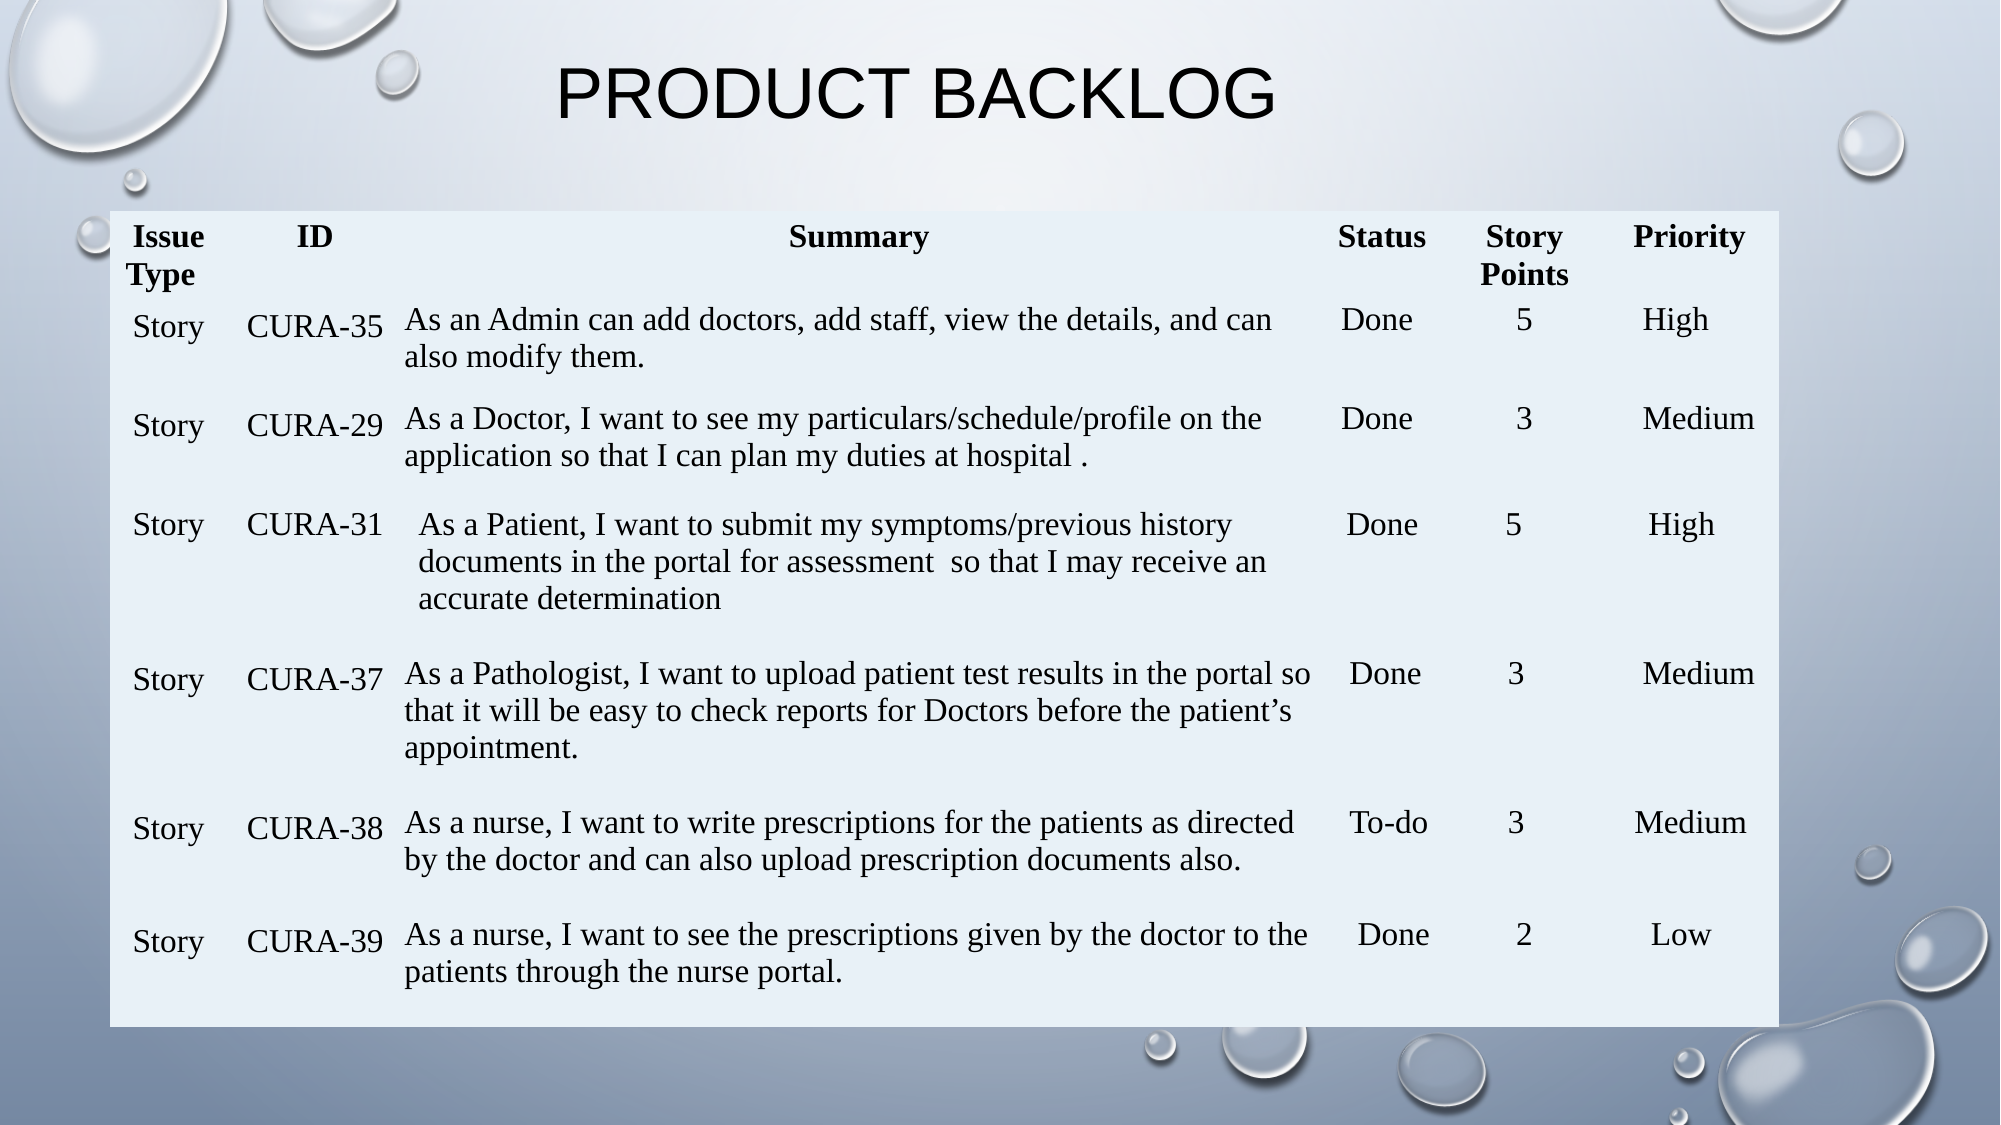

# Product Backlog
| Issue Type | ID | Summary | Status | Story Points | Priority |
| --- | --- | --- | --- | --- | --- |
| Story | CURA-35 | As an Admin can add doctors, add staff, view the details, and can also modify them. | Done | 5 | High |
| Story | CURA-29 | As a Doctor, I want to see my particulars/schedule/profile on the application so that I can plan my duties at hospital . | Done | 3 | Medium |
| Story | CURA-31 | As a Patient, I want to submit my symptoms/previous history documents in the portal for assessment so that I may receive an accurate determination | Done | 5 | High |
| Story | CURA-37 | As a Pathologist, I want to upload patient test results in the portal so that it will be easy to check reports for Doctors before the patient’s appointment. | Done | 3 | Medium |
| Story | CURA-38 | As a nurse, I want to write prescriptions for the patients as directed by the doctor and can also upload prescription documents also. | To-do | 3 | Medium |
| Story | CURA-39 | As a nurse, I want to see the prescriptions given by the doctor to the patients through the nurse portal. | Done | 2 | Low |